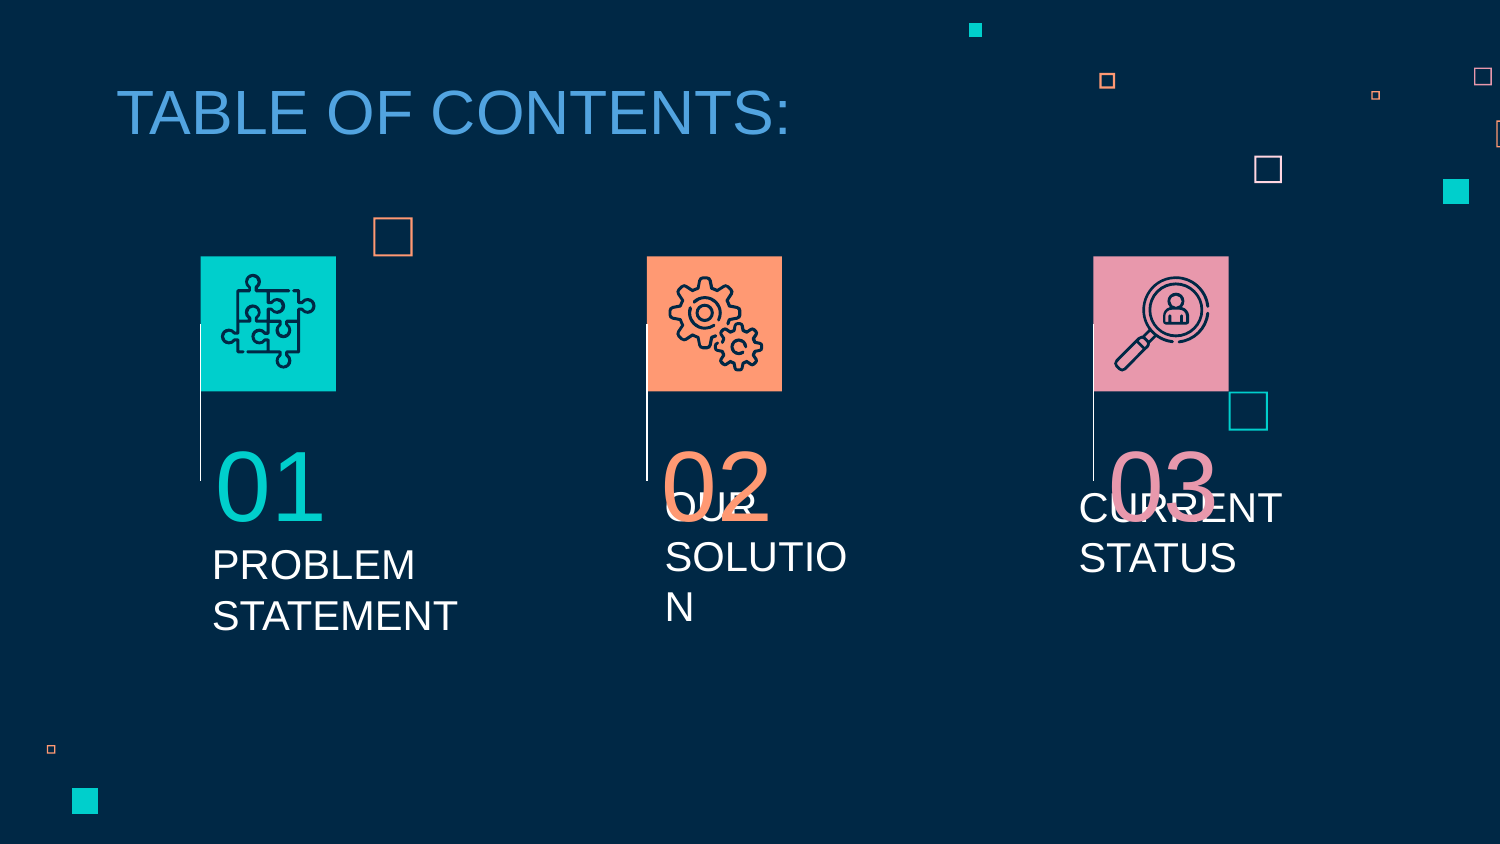

TABLE OF CONTENTS:

01
02
03
CURRENT STATUS
OUR SOLUTION
# PROBLEM STATEMENT